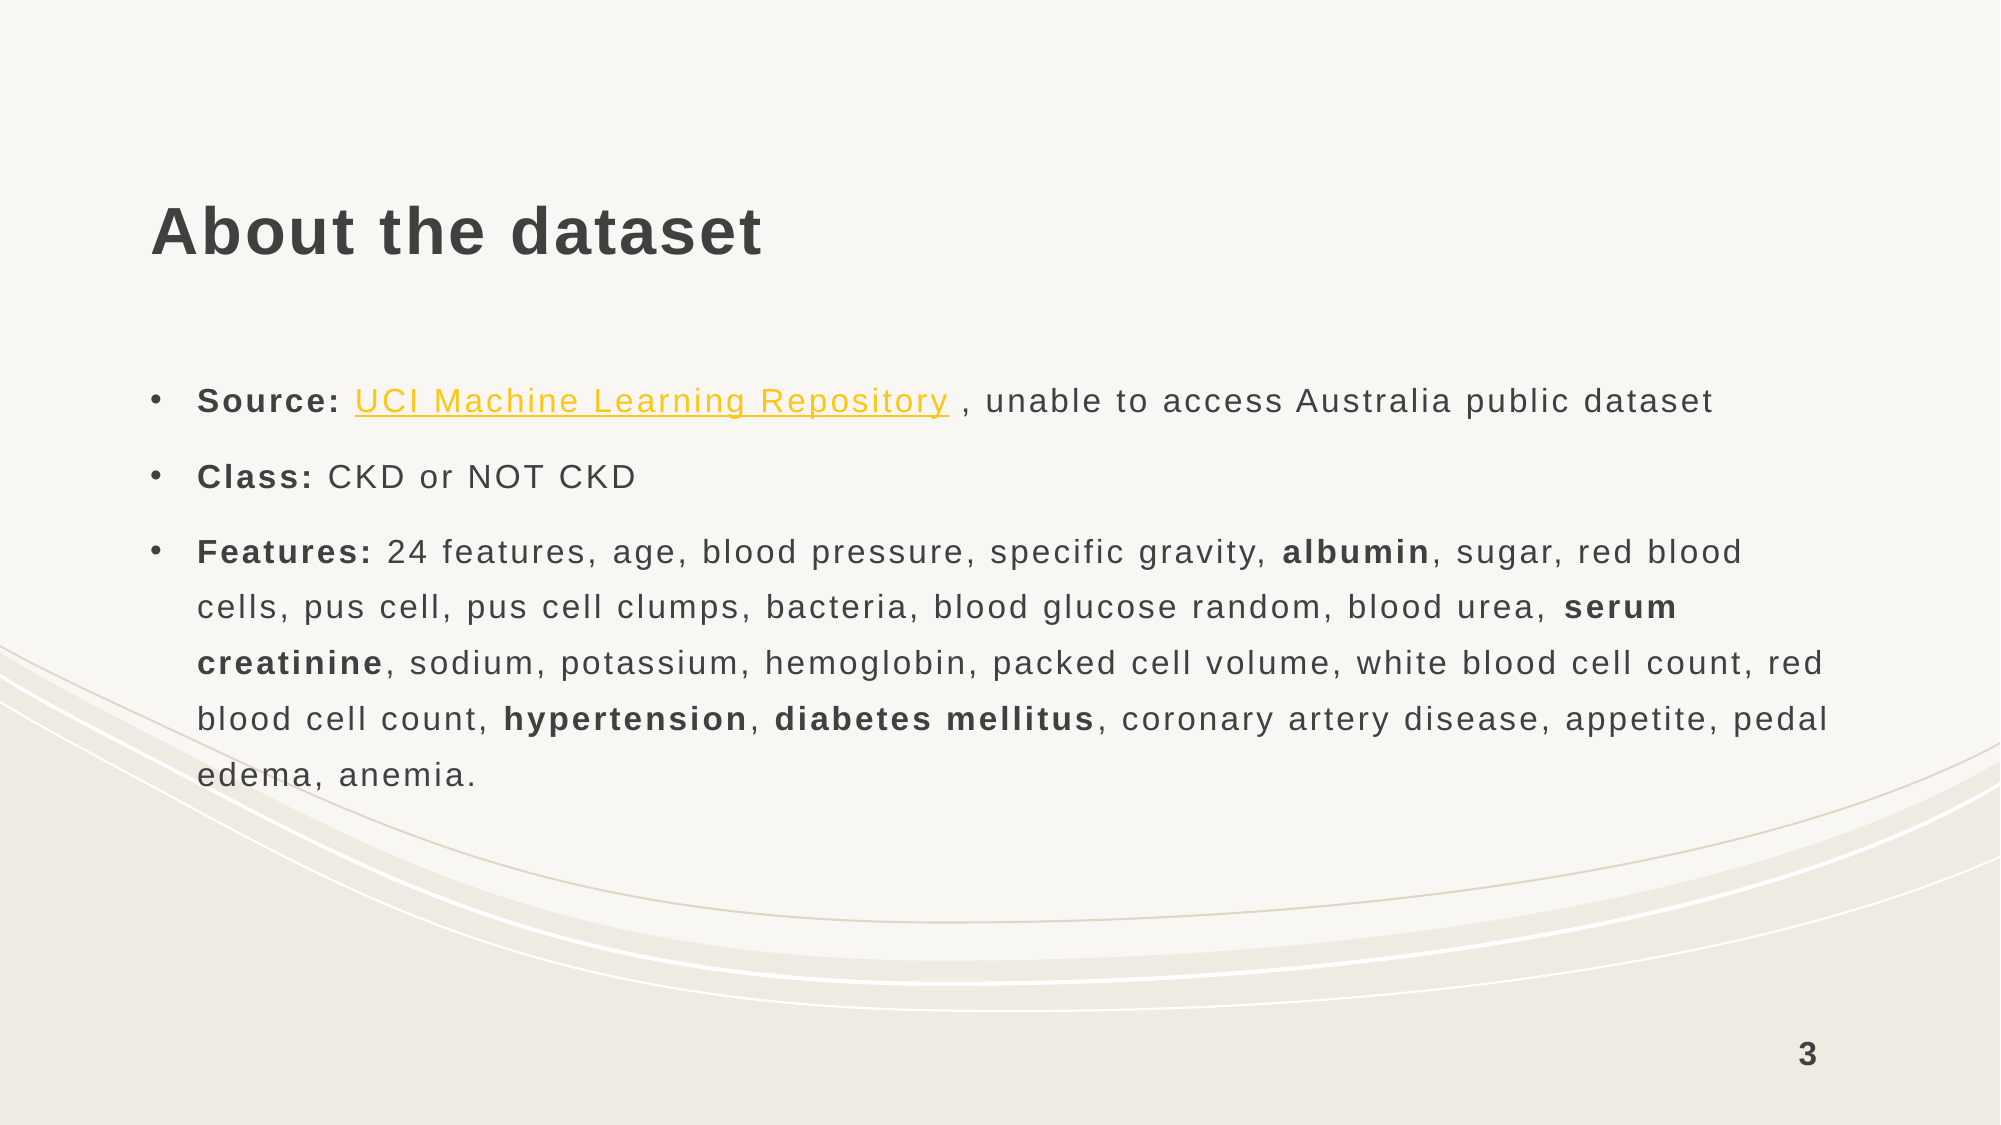

# About the dataset
Source: UCI Machine Learning Repository , unable to access Australia public dataset
Class: CKD or NOT CKD
Features: 24 features, age, blood pressure, specific gravity, albumin, sugar, red blood cells, pus cell, pus cell clumps, bacteria, blood glucose random, blood urea, serum creatinine, sodium, potassium, hemoglobin, packed cell volume, white blood cell count, red blood cell count, hypertension, diabetes mellitus, coronary artery disease, appetite, pedal edema, anemia.
3